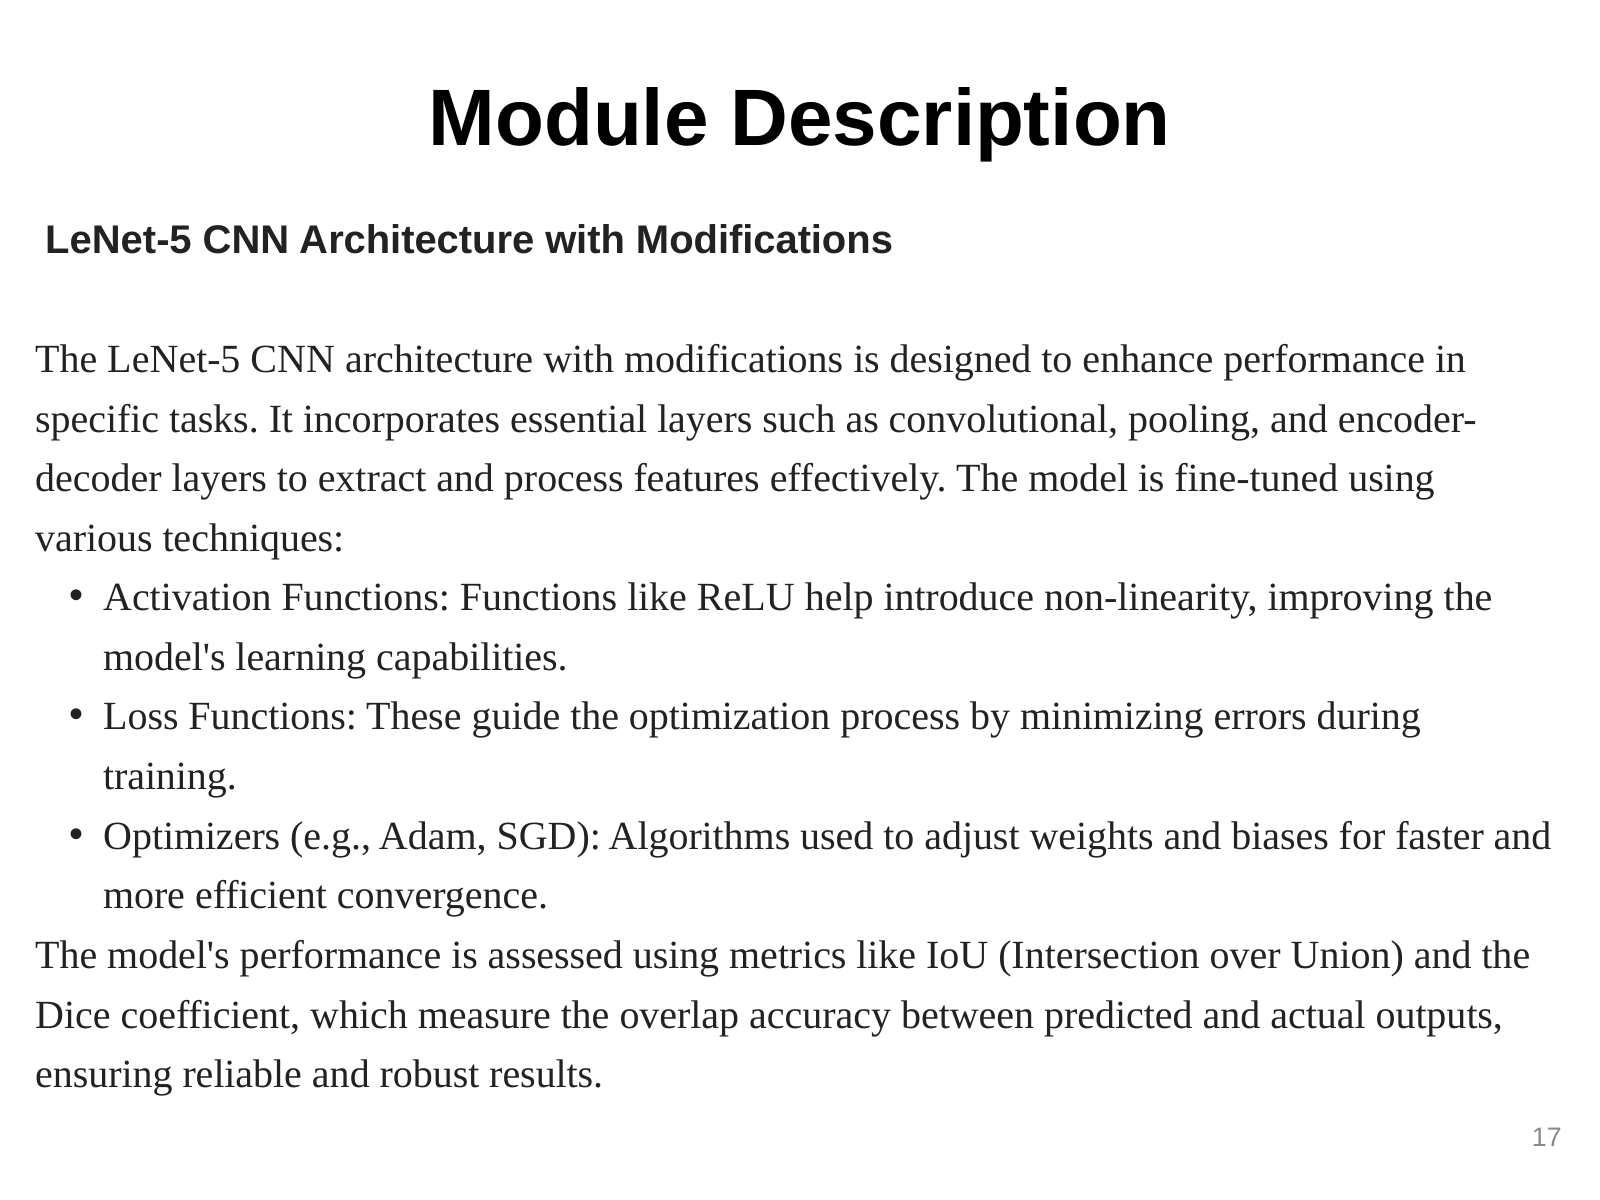

Module Description

 LeNet-5 CNN Architecture with Modifications

The LeNet-5 CNN architecture with modifications is designed to enhance performance in specific tasks. It incorporates essential layers such as convolutional, pooling, and encoder-decoder layers to extract and process features effectively. The model is fine-tuned using various techniques:
Activation Functions: Functions like ReLU help introduce non-linearity, improving the model's learning capabilities.
Loss Functions: These guide the optimization process by minimizing errors during training.
Optimizers (e.g., Adam, SGD): Algorithms used to adjust weights and biases for faster and more efficient convergence.
The model's performance is assessed using metrics like IoU (Intersection over Union) and the Dice coefficient, which measure the overlap accuracy between predicted and actual outputs, ensuring reliable and robust results.

17